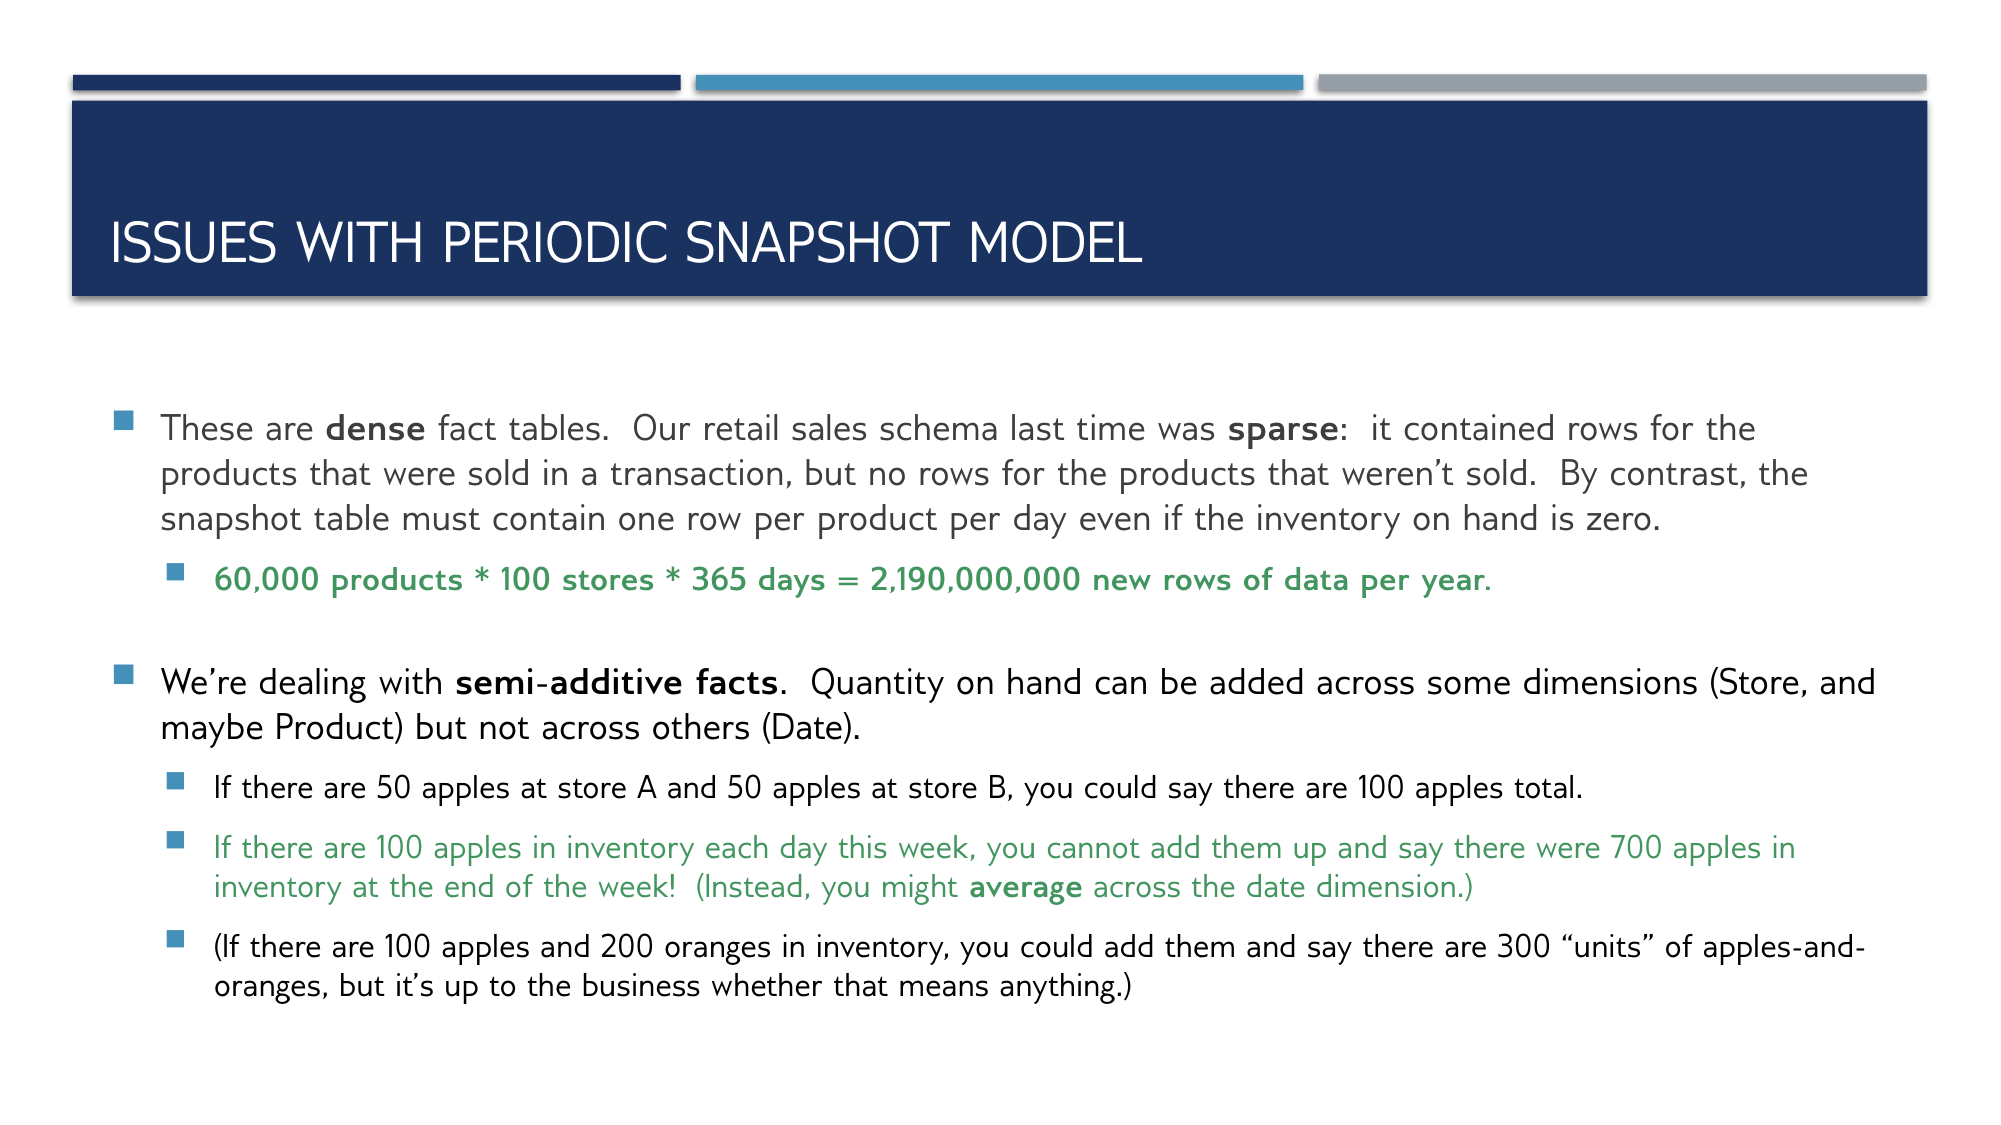

# Issues with periodic snapshot model
These are dense fact tables.  Our retail sales schema last time was sparse:  it contained rows for the products that were sold in a transaction, but no rows for the products that weren’t sold.  By contrast, the snapshot table must contain one row per product per day even if the inventory on hand is zero.
60,000 products * 100 stores * 365 days = 2,190,000,000 new rows of data per year.
We’re dealing with semi-additive facts.  Quantity on hand can be added across some dimensions (Store, and maybe Product) but not across others (Date).
If there are 50 apples at store A and 50 apples at store B, you could say there are 100 apples total.
If there are 100 apples in inventory each day this week, you cannot add them up and say there were 700 apples in inventory at the end of the week!  (Instead, you might average across the date dimension.)
(If there are 100 apples and 200 oranges in inventory, you could add them and say there are 300 “units” of apples-and-oranges, but it’s up to the business whether that means anything.)